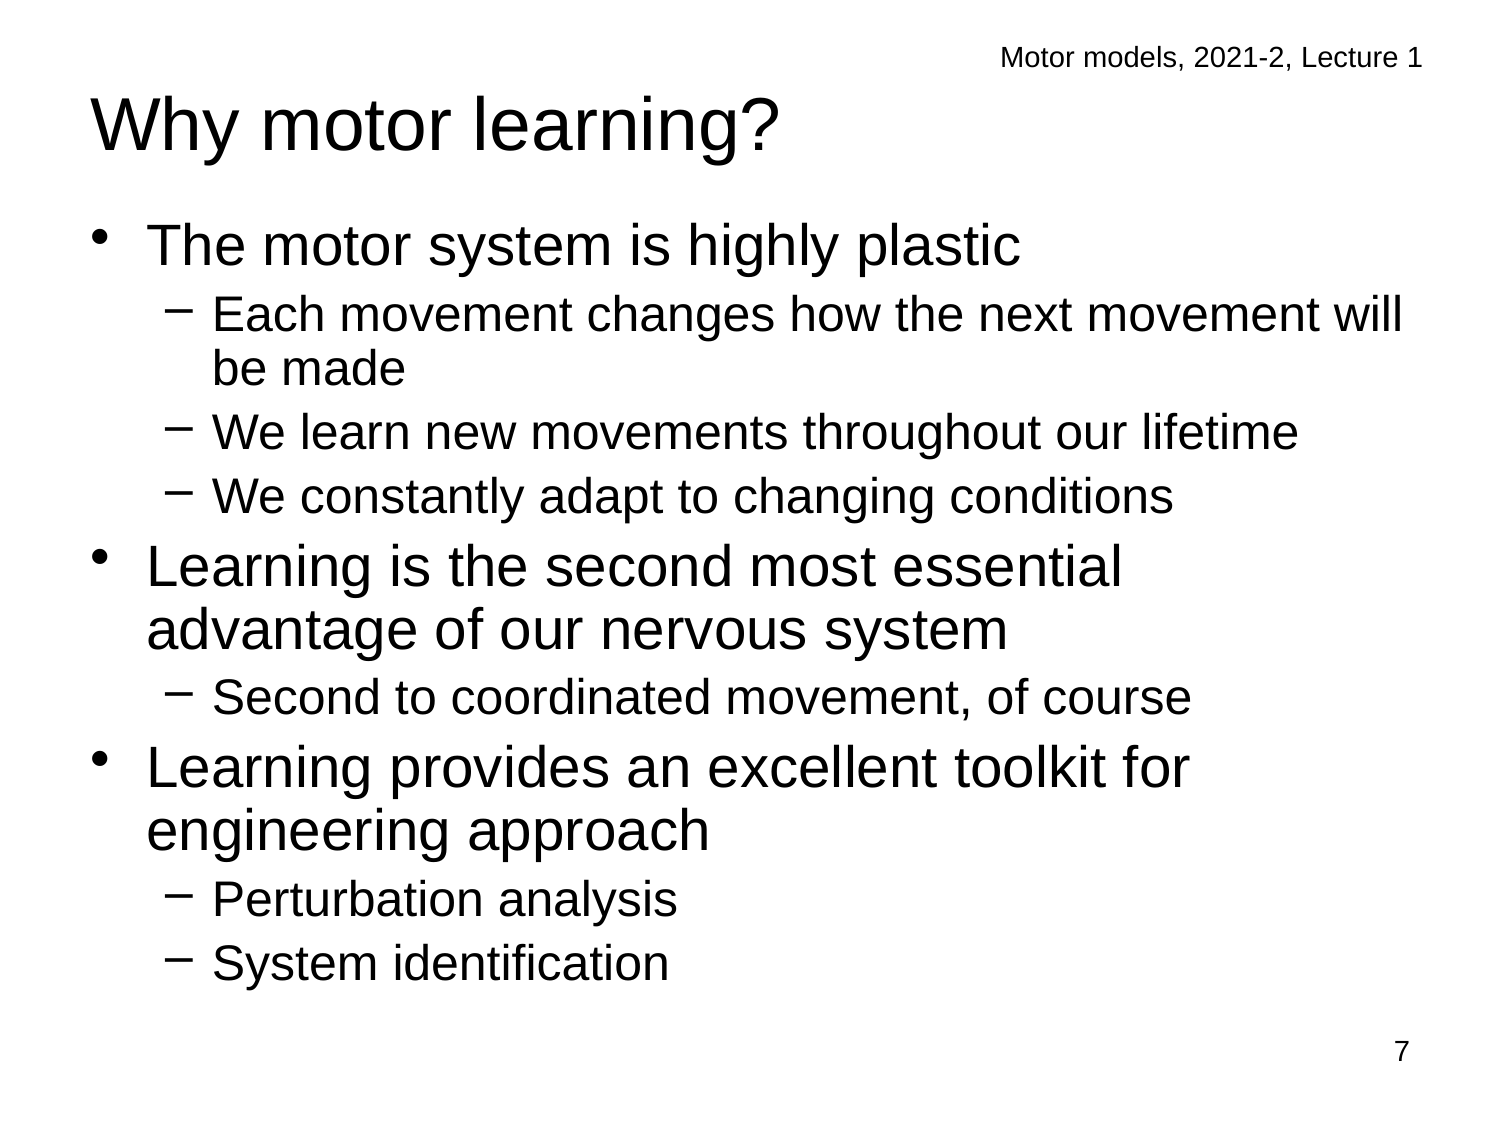

Motor models, 2021-2, Lecture 1
# Why motor learning?
The motor system is highly plastic
Each movement changes how the next movement will be made
We learn new movements throughout our lifetime
We constantly adapt to changing conditions
Learning is the second most essential advantage of our nervous system
Second to coordinated movement, of course
Learning provides an excellent toolkit for engineering approach
Perturbation analysis
System identification
7